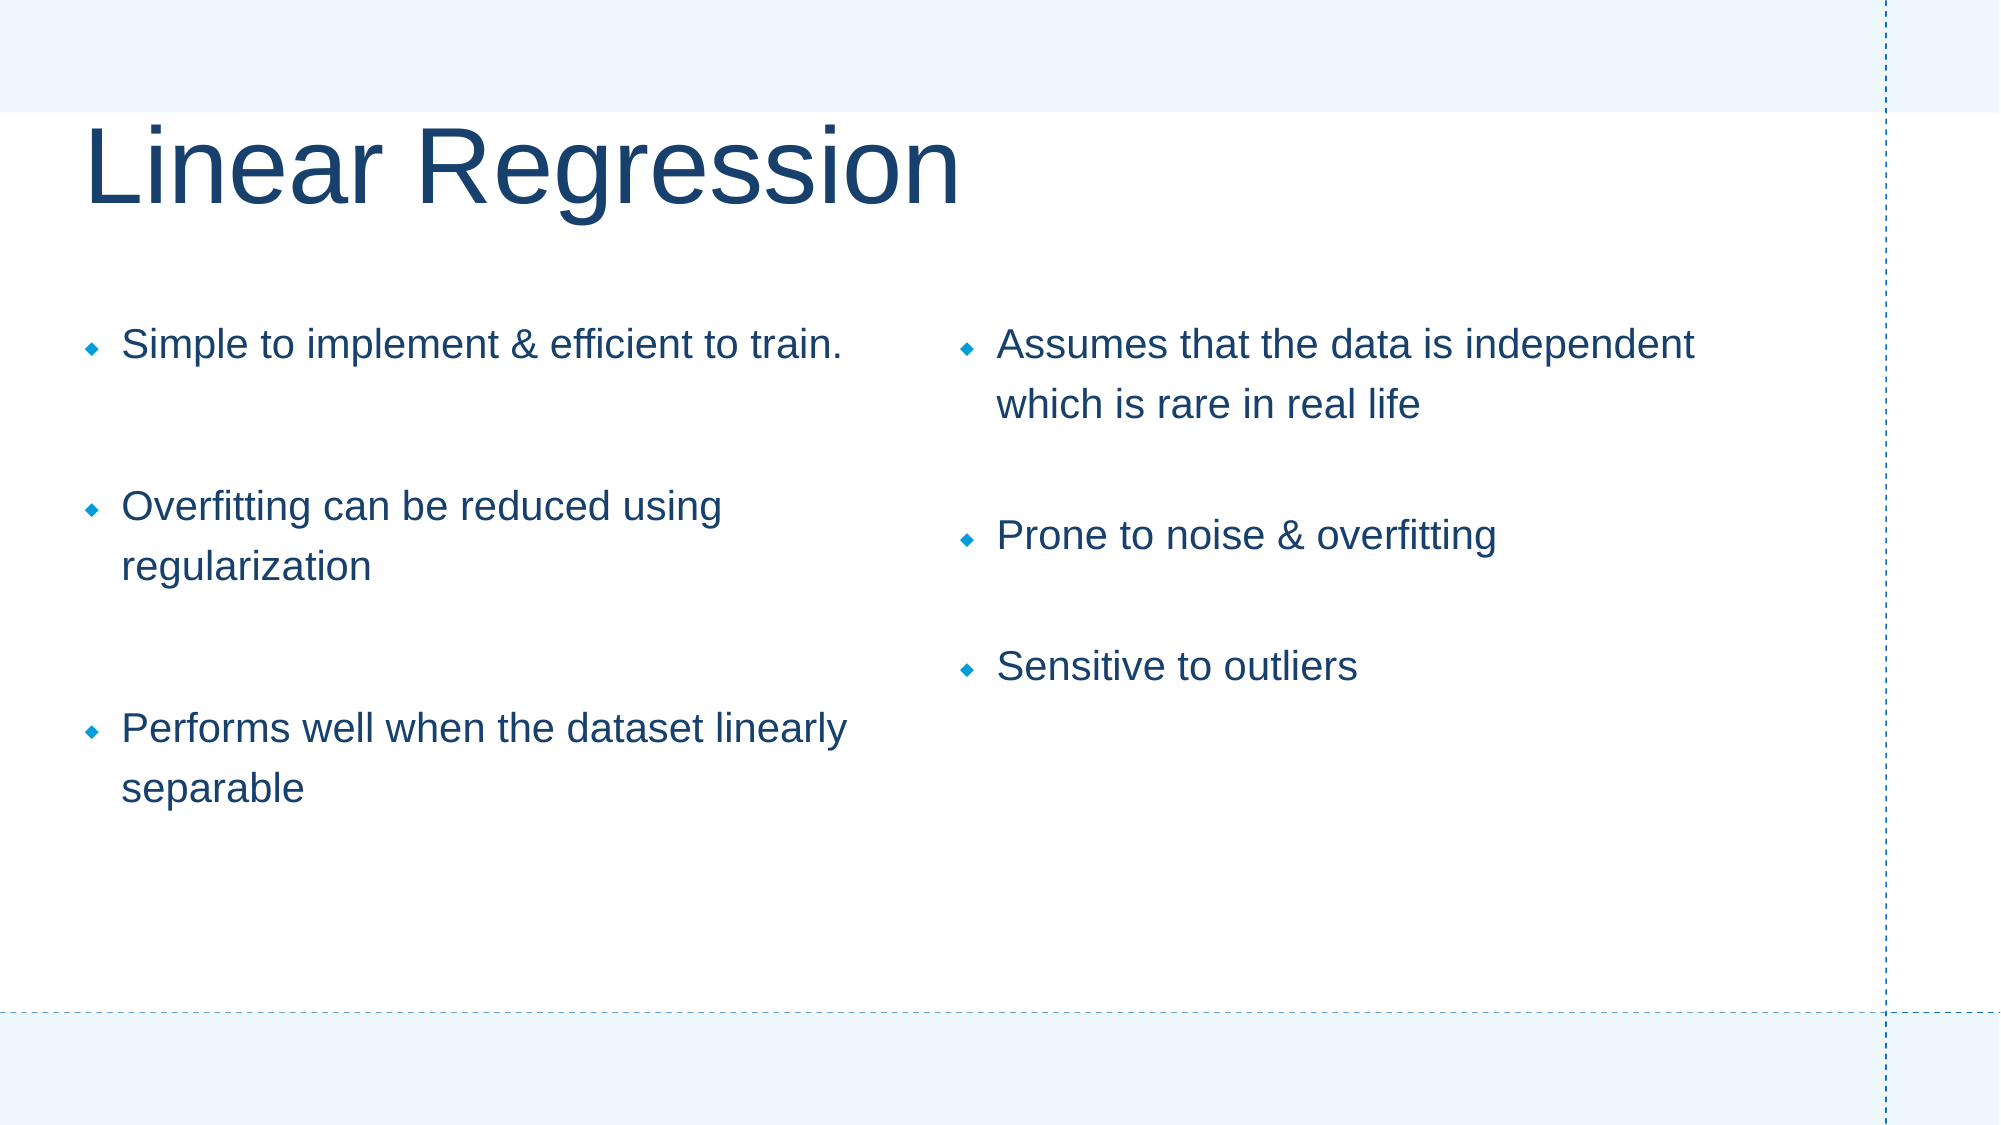

# Linear Regression
Simple to implement & efficient to train.

Overfitting can be reduced using regularization

Performs well when the dataset linearly separable
Assumes that the data is independent which is rare in real life
Prone to noise & overfitting
Sensitive to outliers